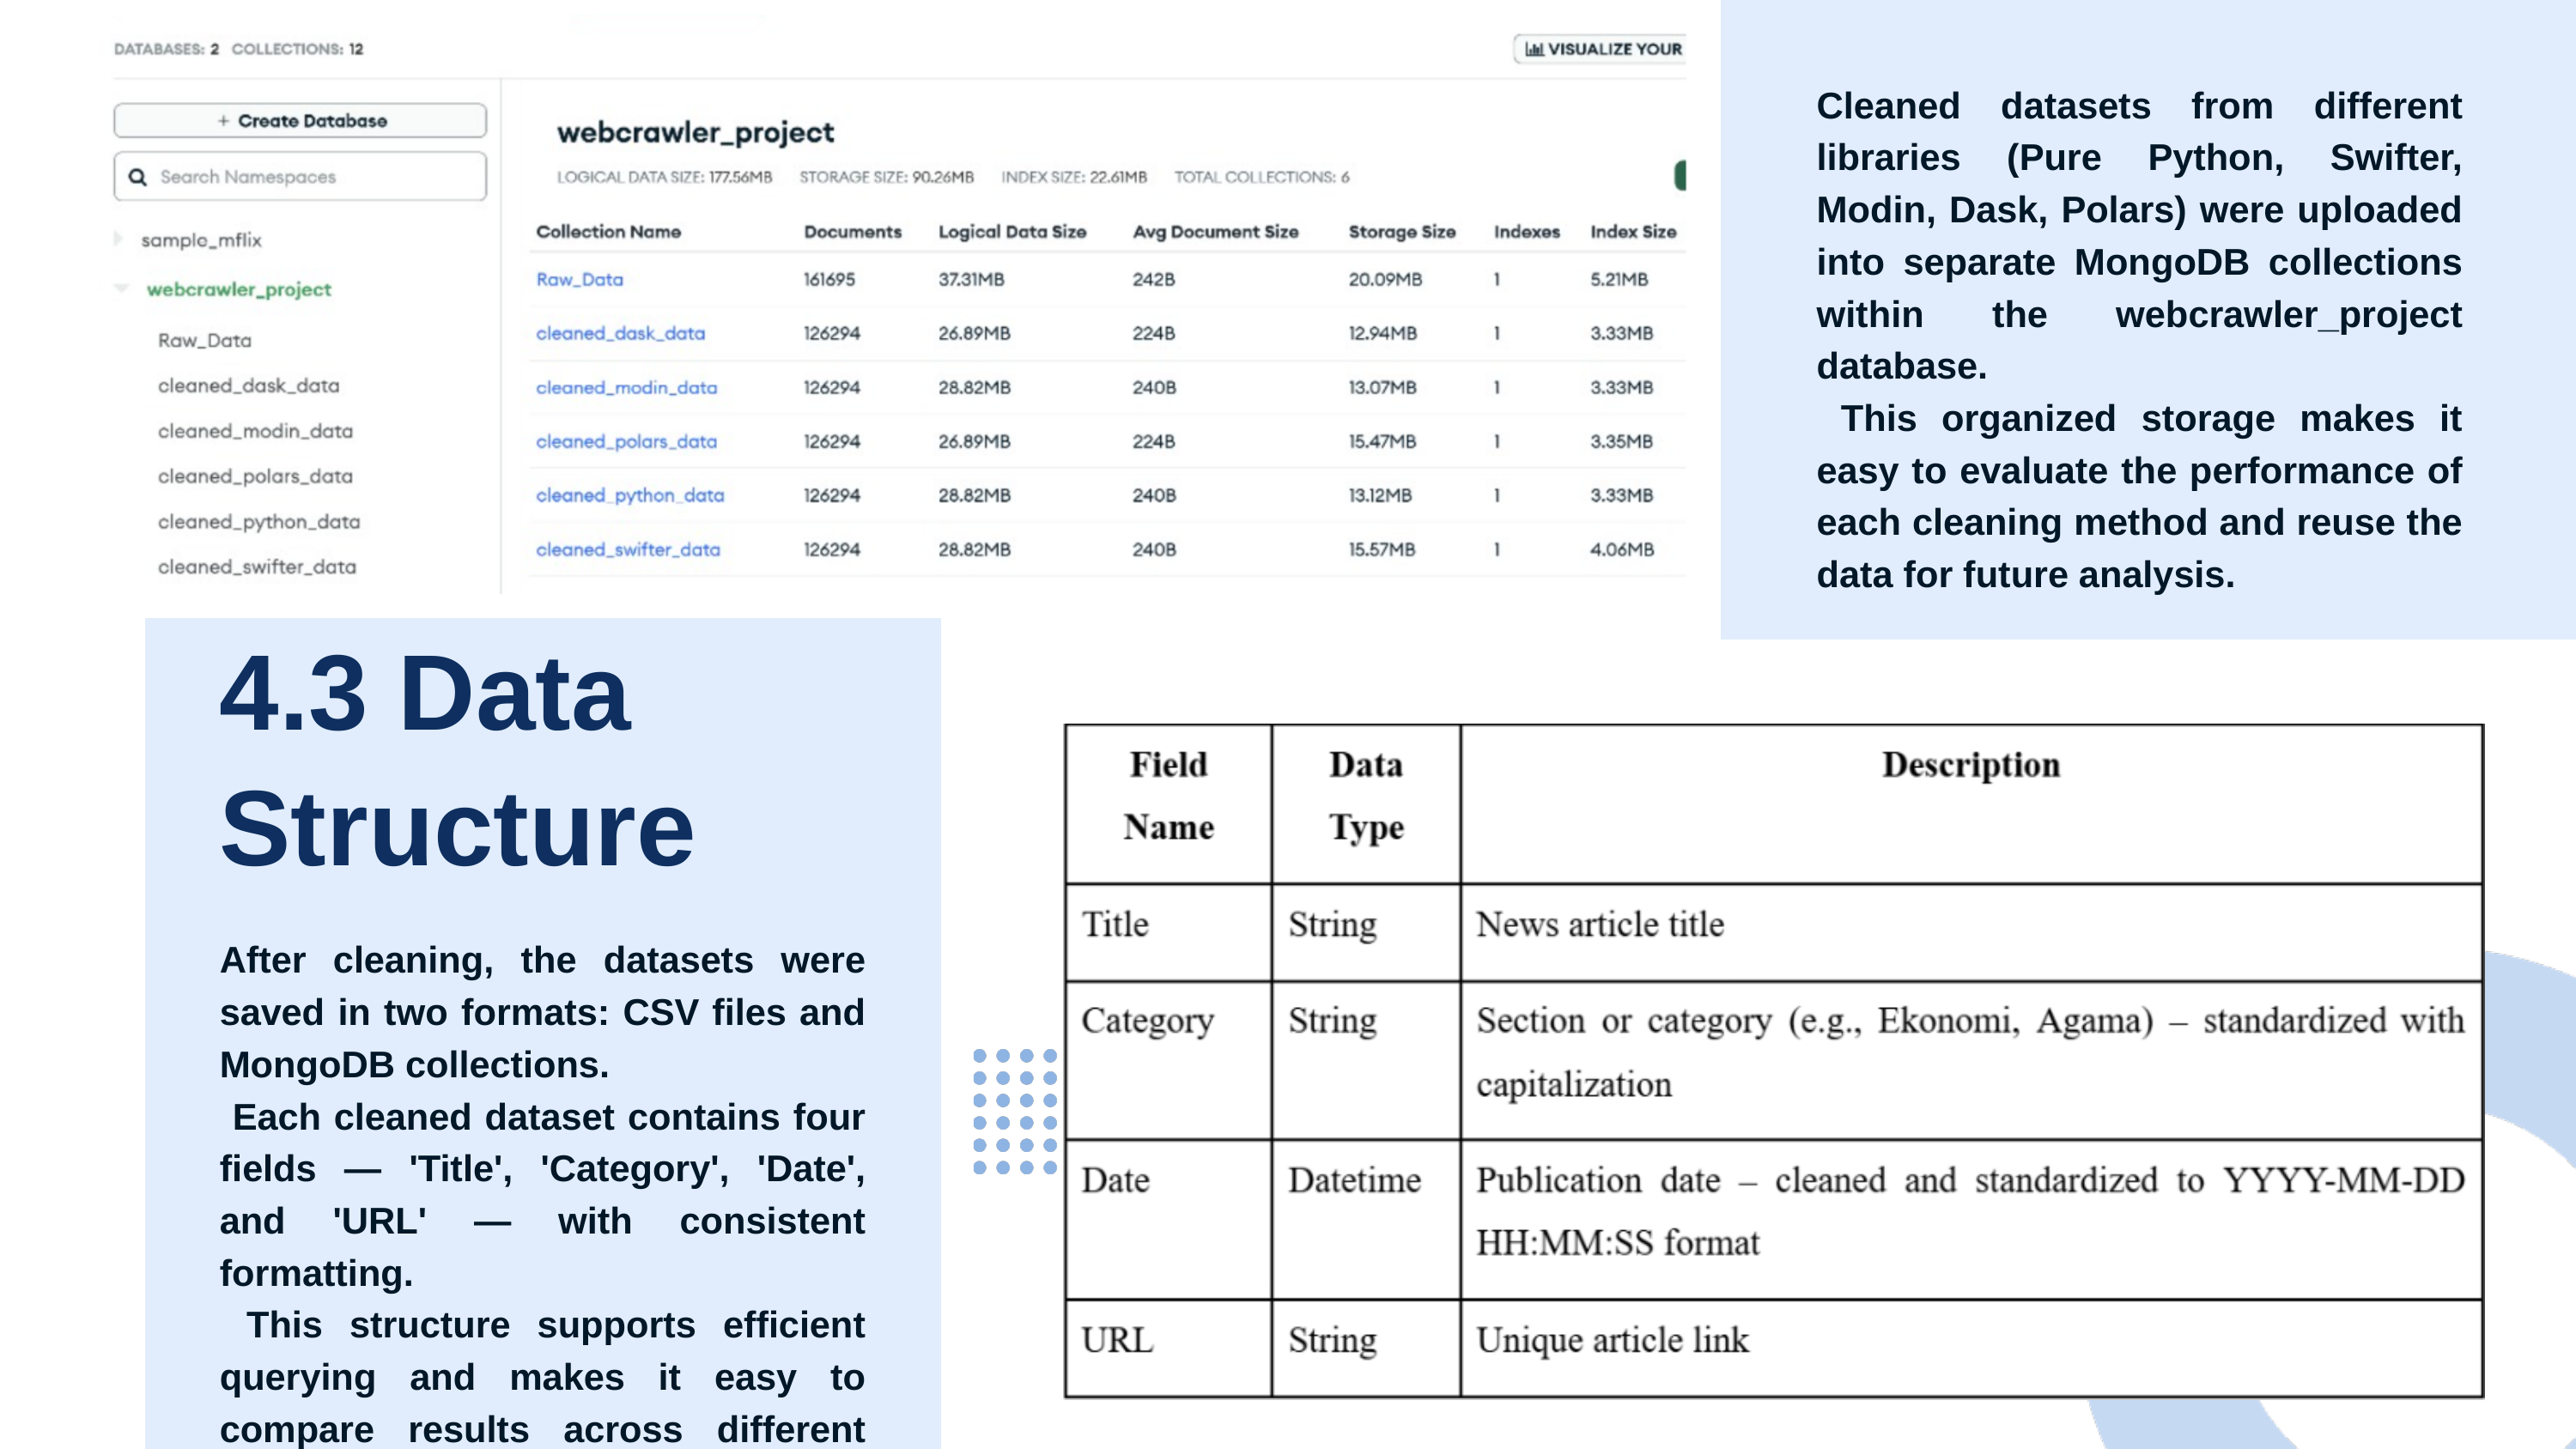

Cleaned datasets from different libraries (Pure Python, Swifter, Modin, Dask, Polars) were uploaded into separate MongoDB collections within the webcrawler_project database.
 This organized storage makes it easy to evaluate the performance of each cleaning method and reuse the data for future analysis.

4.3 Data Structure

After cleaning, the datasets were saved in two formats: CSV files and MongoDB collections.
 Each cleaned dataset contains four fields — 'Title', 'Category', 'Date', and 'URL' — with consistent formatting.
 This structure supports efficient querying and makes it easy to compare results across different cleaning libraries.